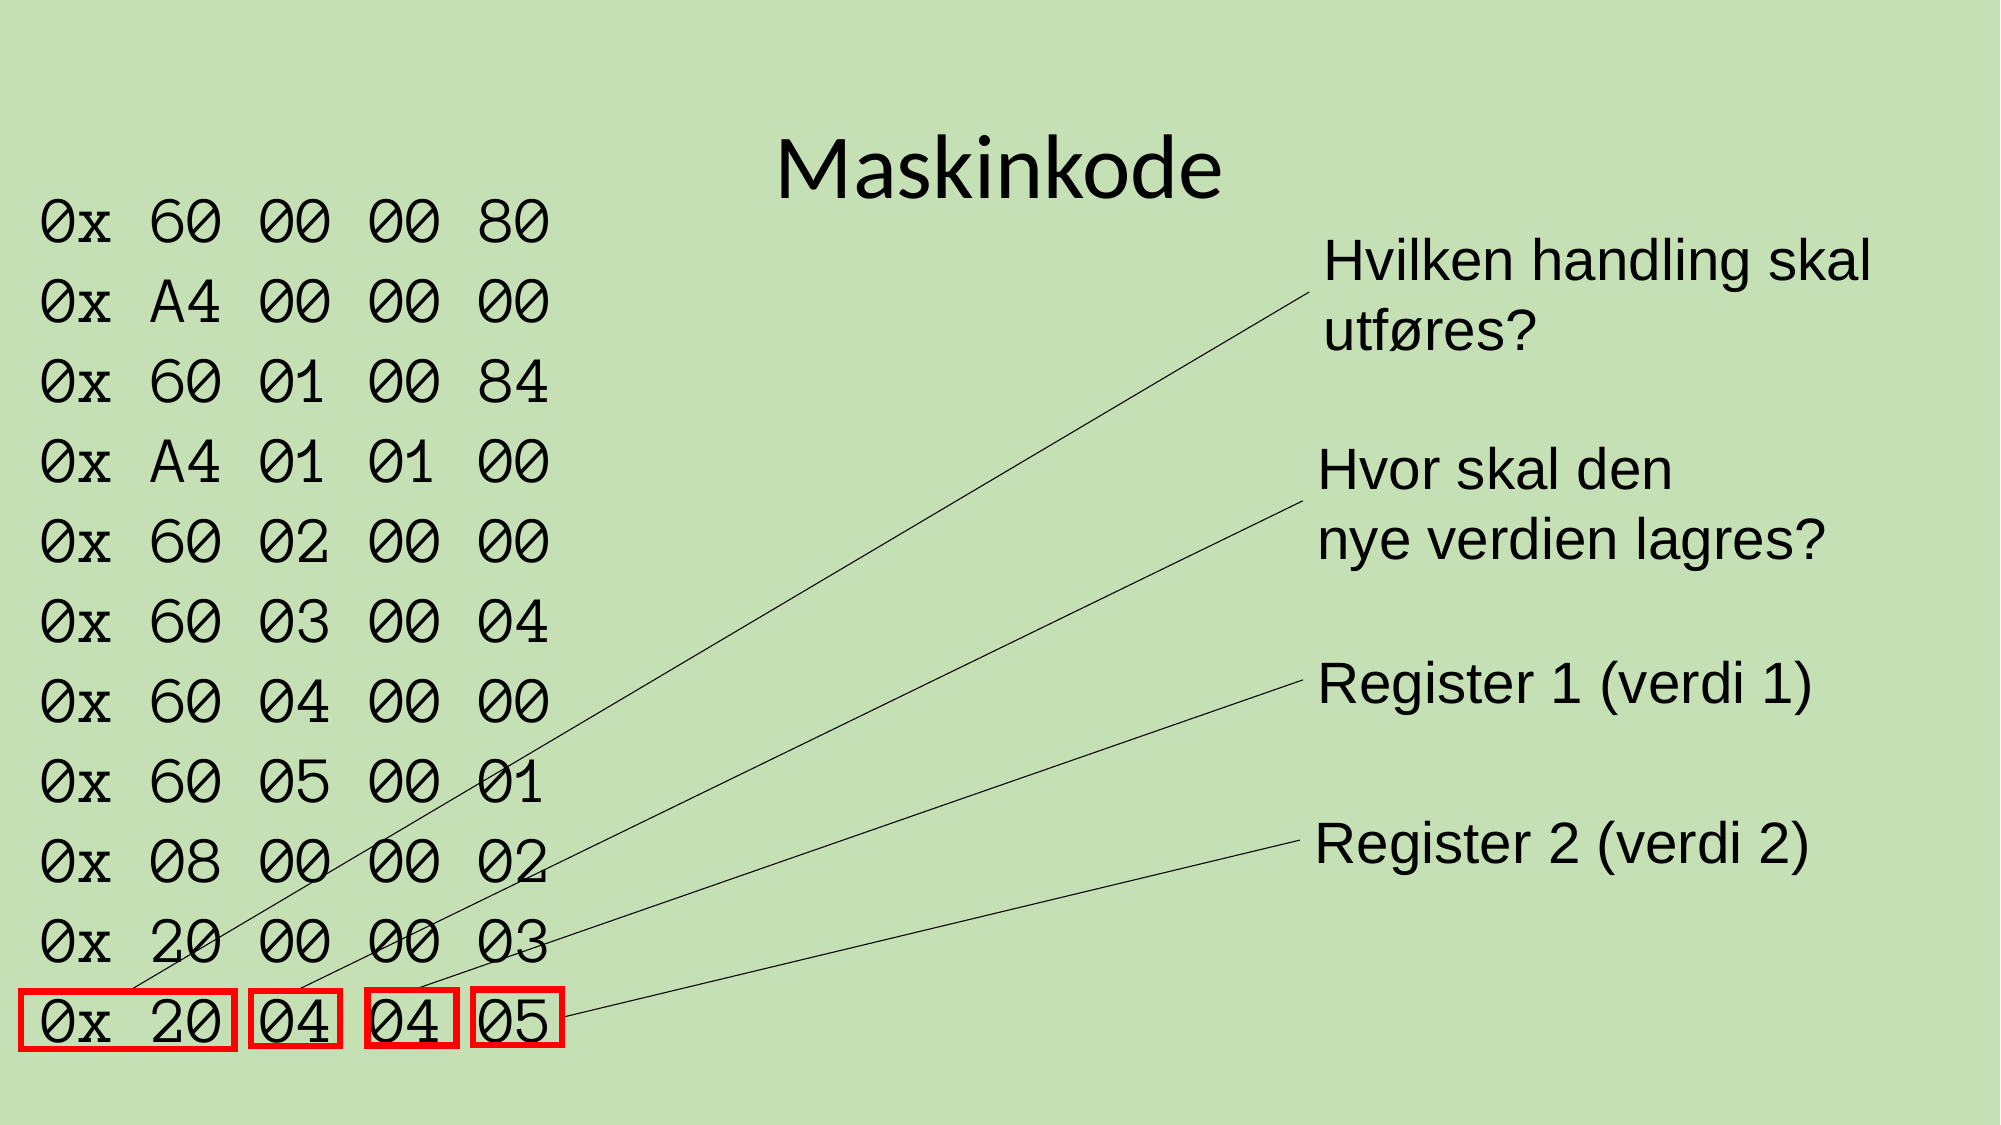

# Maskinkode
0x 60 00 00 80
0x A4 00 00 00
0x 60 01 00 84
0x A4 01 01 00
0x 60 02 00 00
0x 60 03 00 04
0x 60 04 00 00
0x 60 05 00 01
0x 08 00 00 02
0x 20 00 00 03
0x 20 04 04 05
Hvilken handling skal utføres?
Hvor skal den
nye verdien lagres?
Register 1 (verdi 1)
Register 2 (verdi 2)